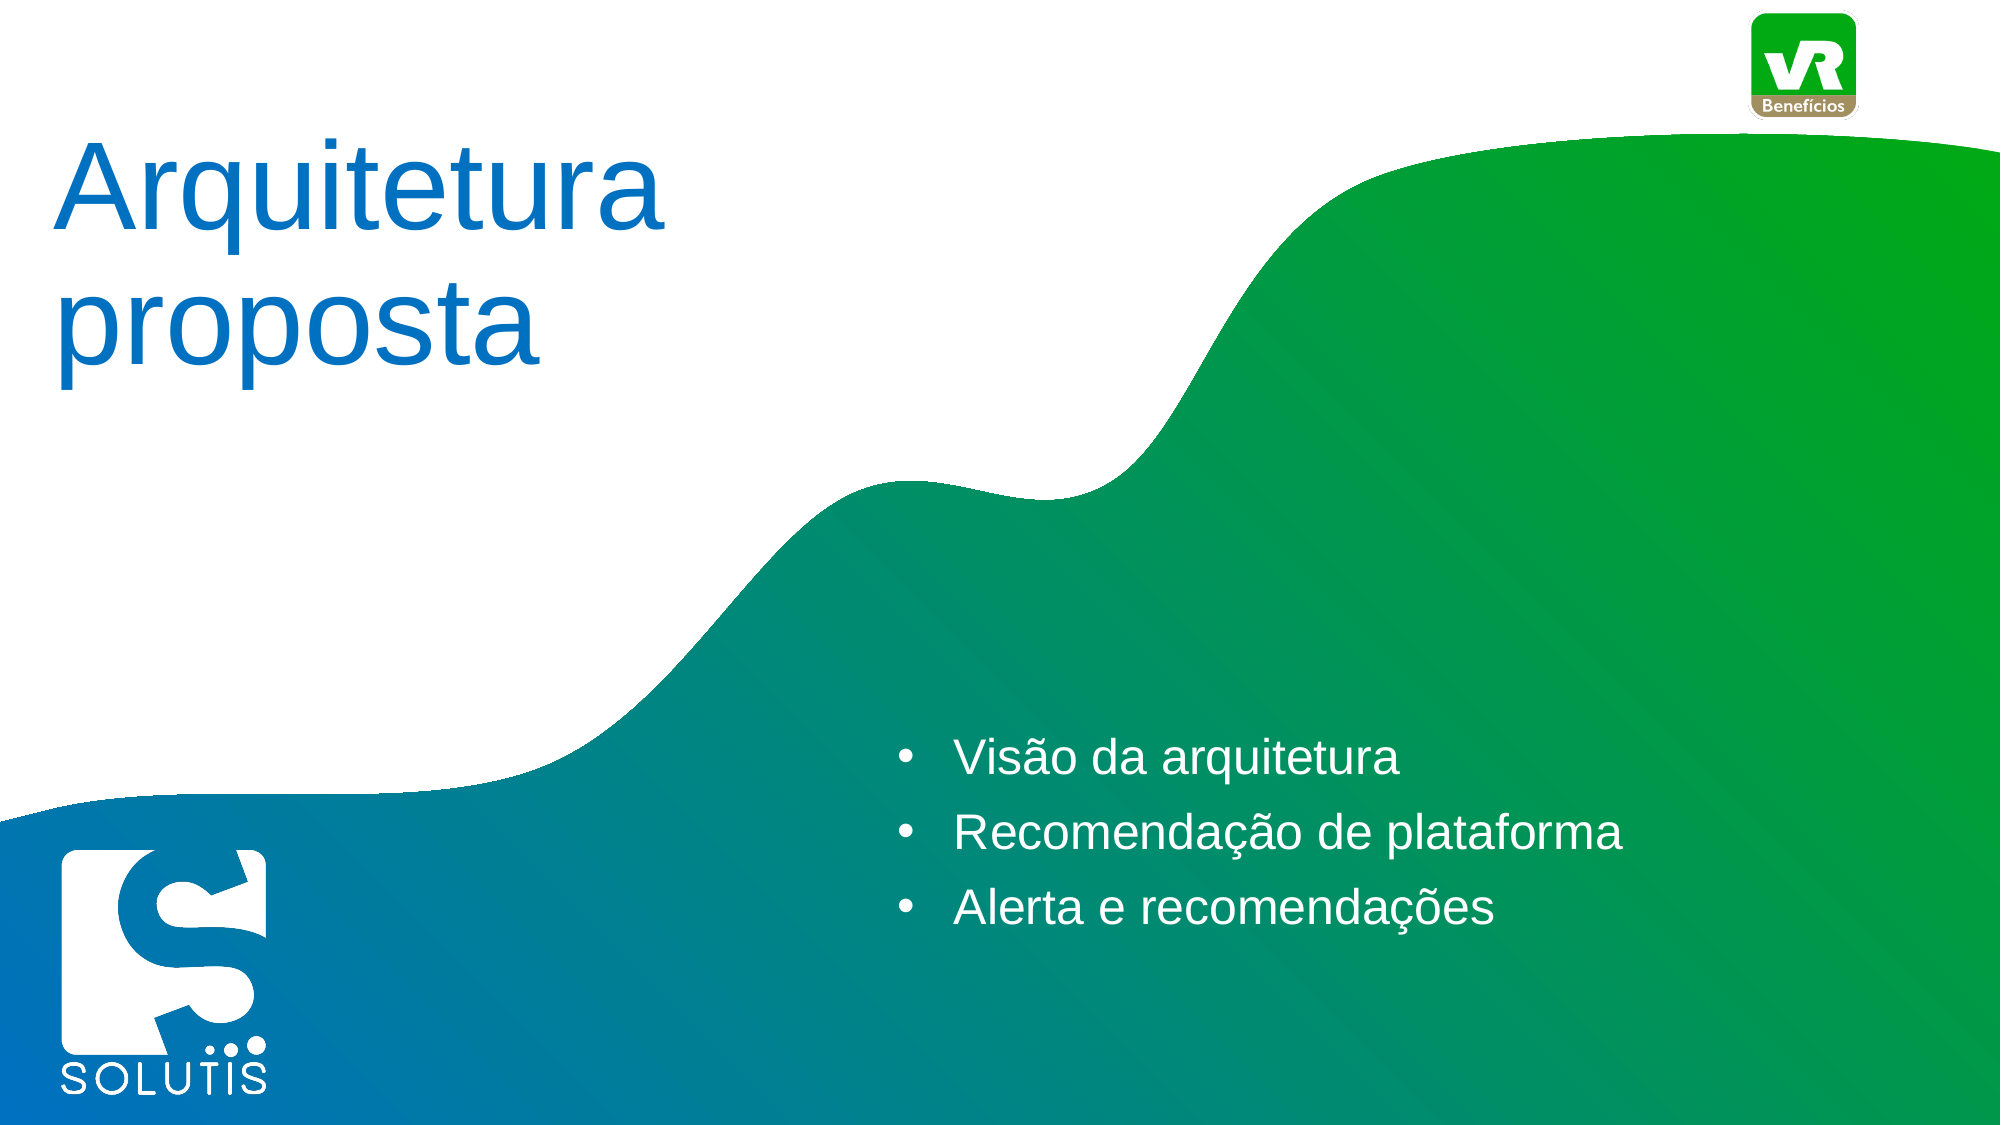

# Arquitetura proposta
Visão da arquitetura
Recomendação de plataforma
Alerta e recomendações